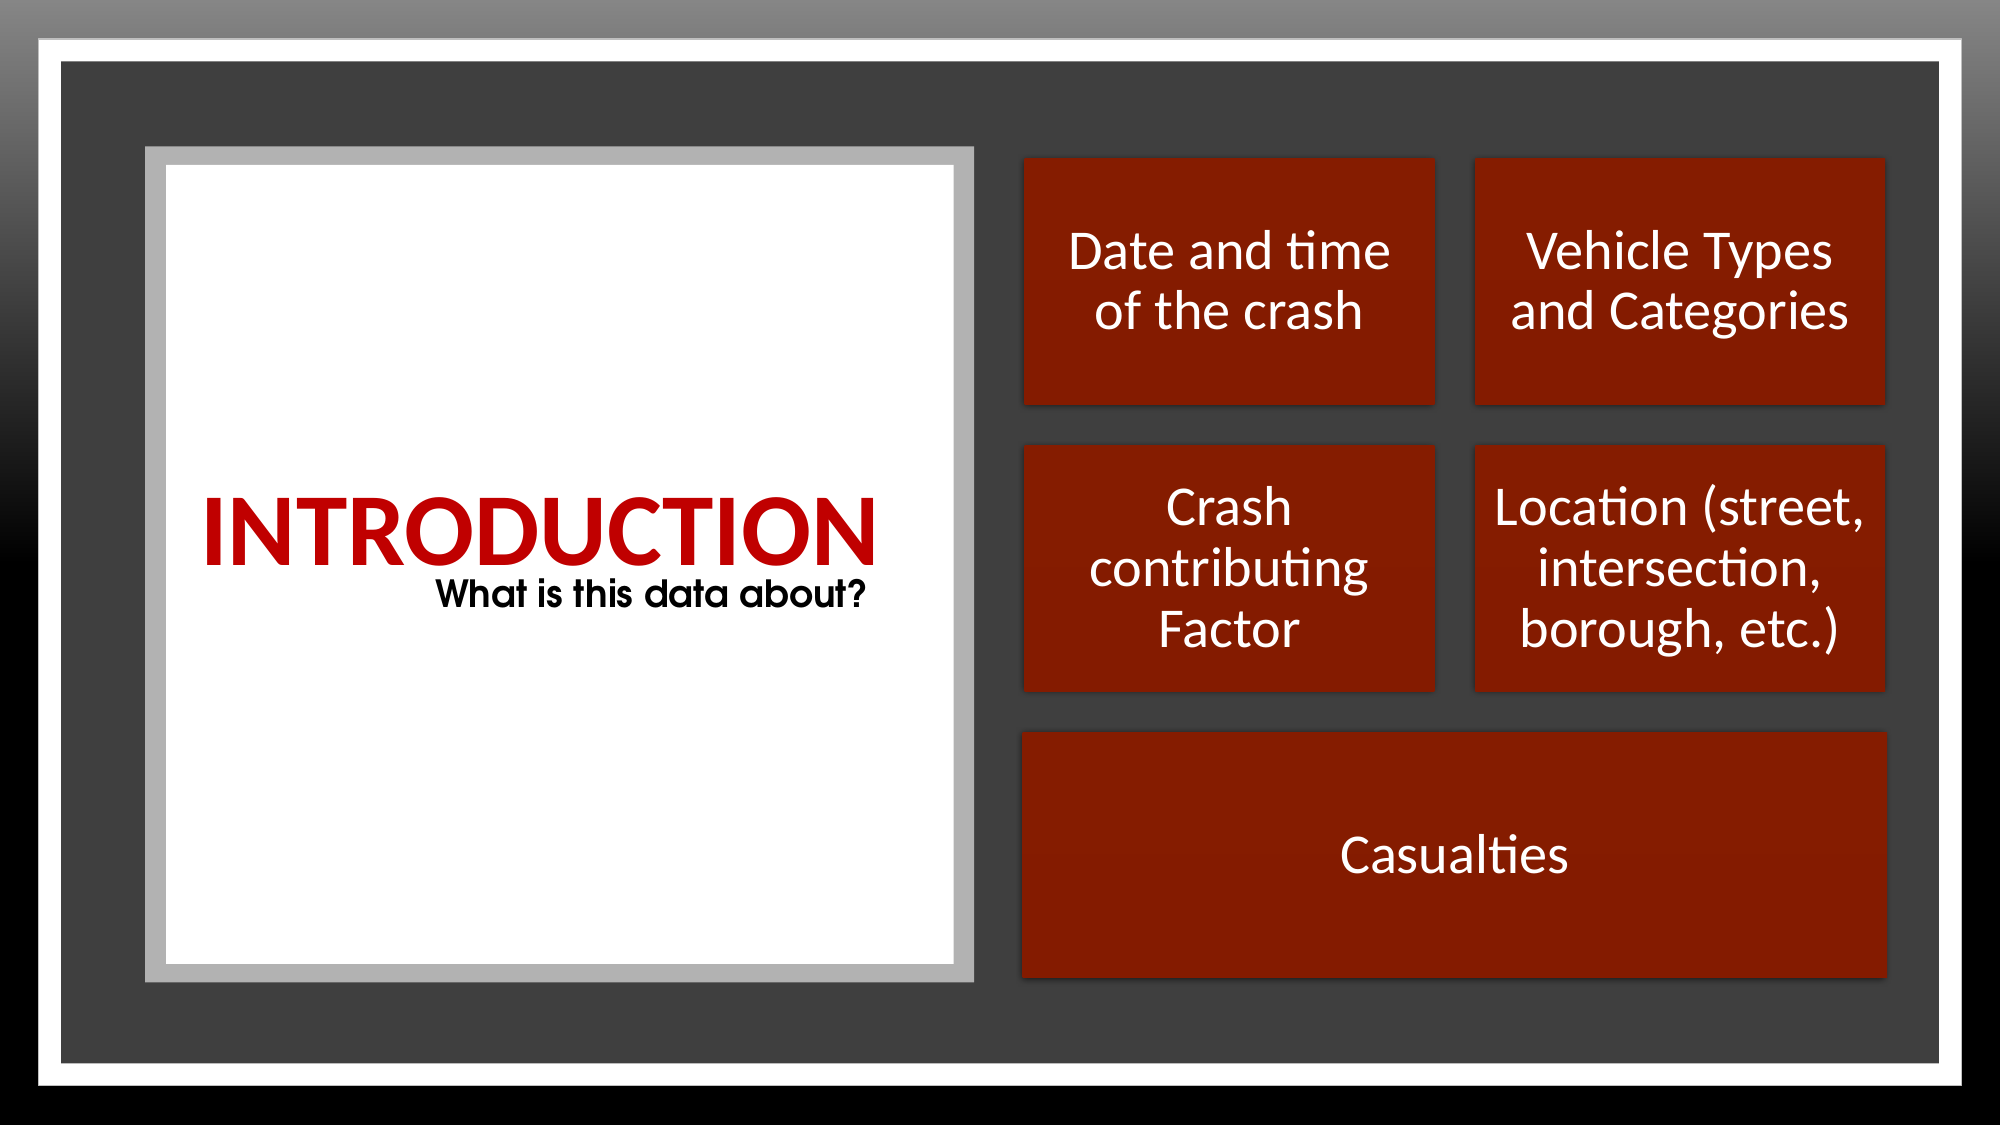

Date and time of the crash
Vehicle Types and Categories
Crash contributing Factor
Location (street, intersection, borough, etc.)
Casualties

# INTRODUCTION
What is this data about?